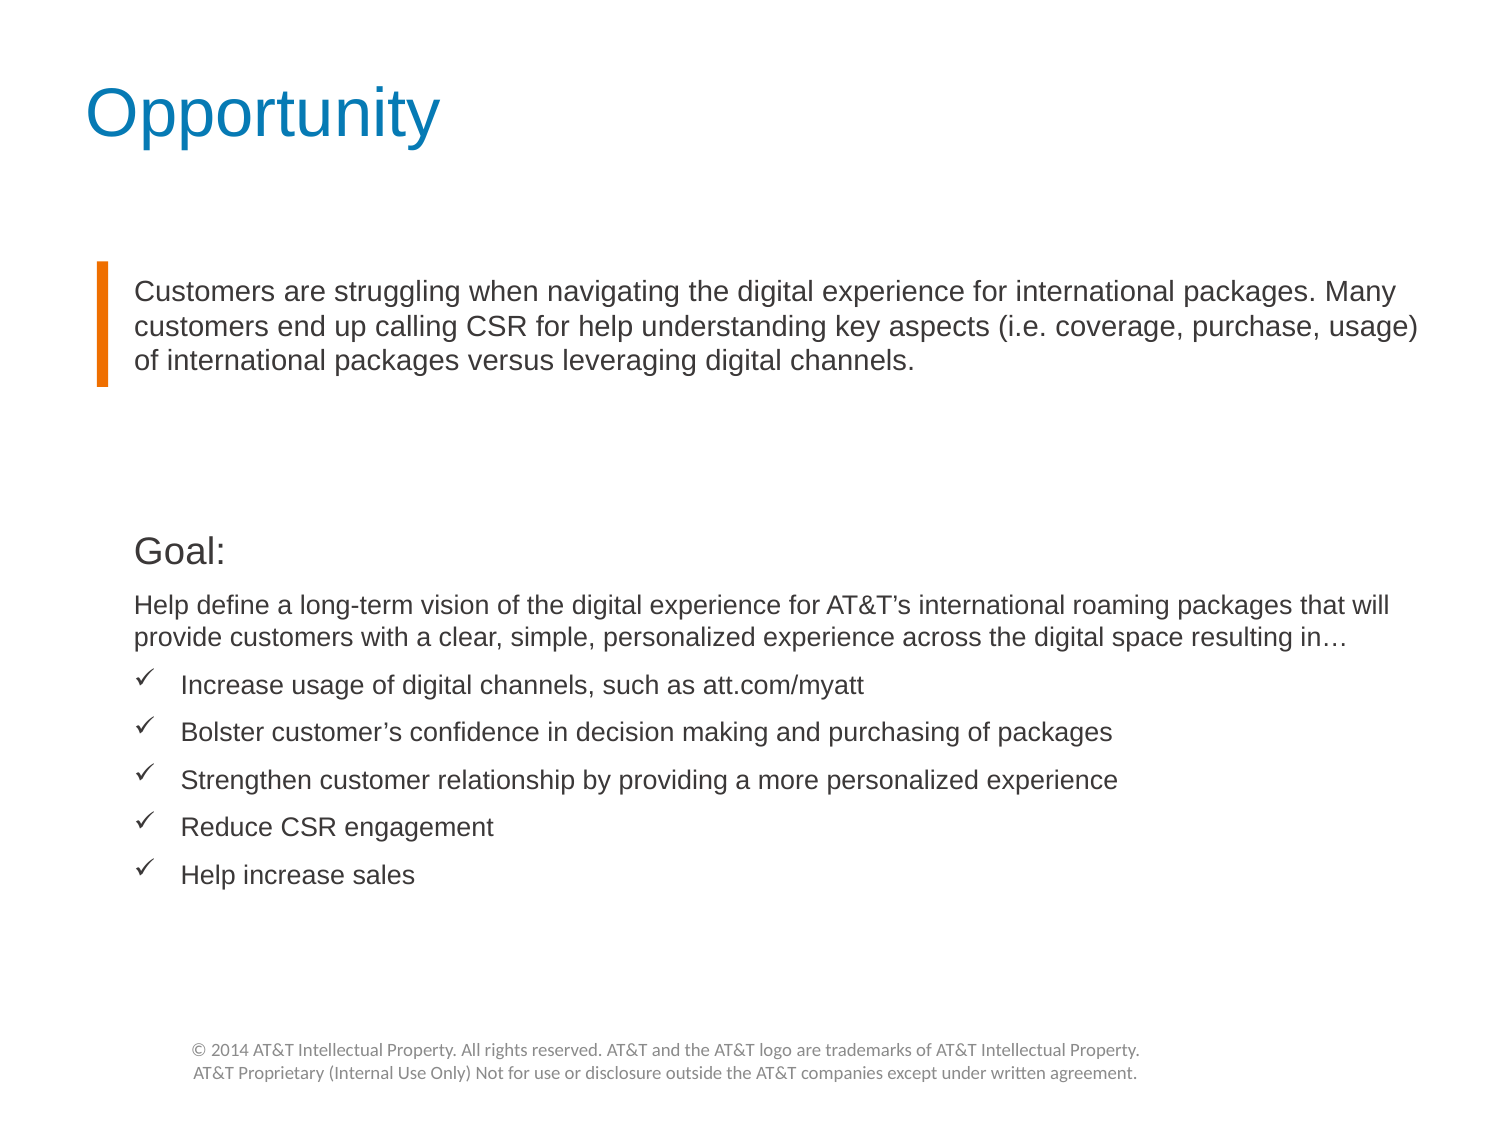

# Opportunity

Customers are struggling when navigating the digital experience for international packages. Many customers end up calling CSR for help understanding key aspects (i.e. coverage, purchase, usage) of international packages versus leveraging digital channels.
Goal:
Help define a long-term vision of the digital experience for AT&T’s international roaming packages that will provide customers with a clear, simple, personalized experience across the digital space resulting in…
Increase usage of digital channels, such as att.com/myatt
Bolster customer’s confidence in decision making and purchasing of packages
Strengthen customer relationship by providing a more personalized experience
Reduce CSR engagement
Help increase sales
© 2014 AT&T Intellectual Property. All rights reserved. AT&T and the AT&T logo are trademarks of AT&T Intellectual Property.
AT&T Proprietary (Internal Use Only) Not for use or disclosure outside the AT&T companies except under written agreement.